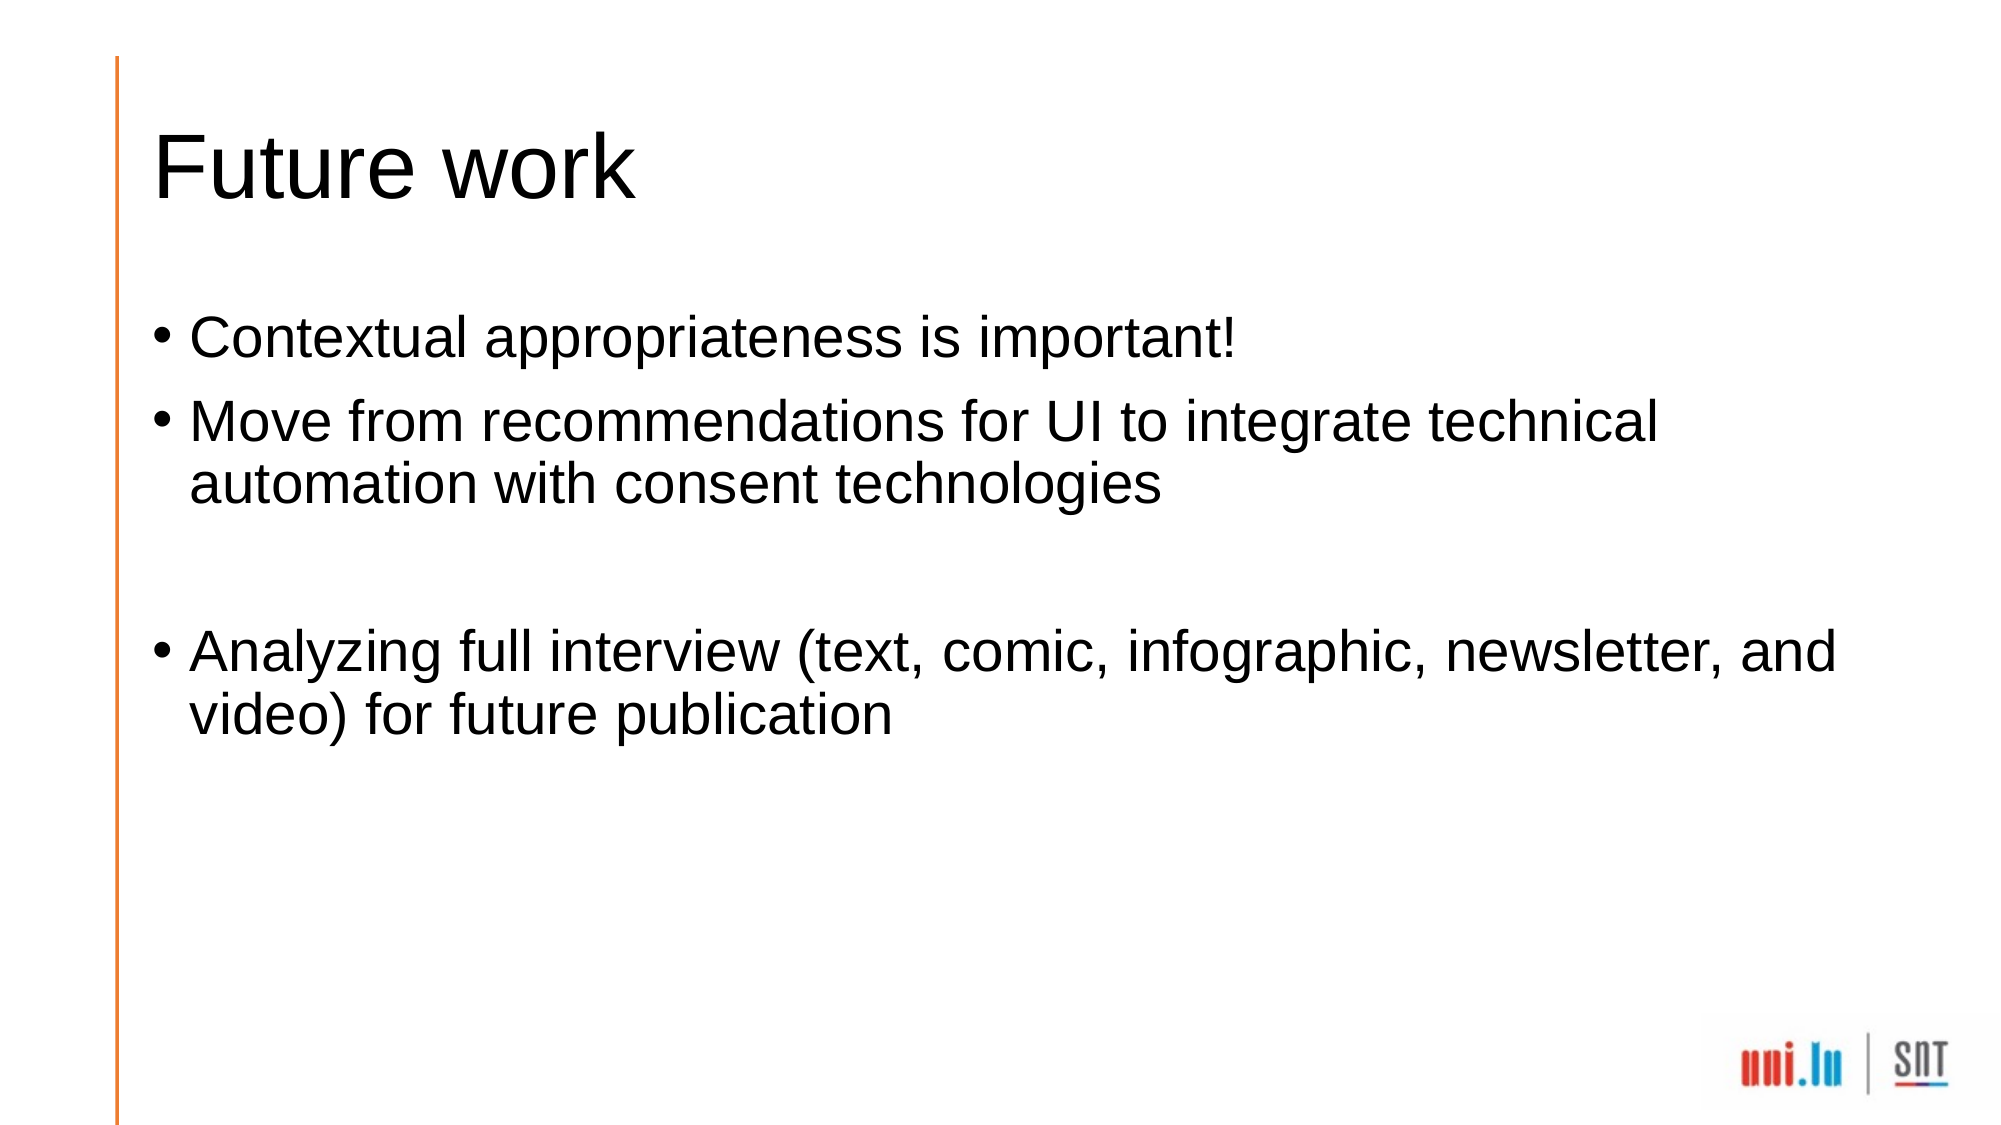

# Future work
Contextual appropriateness is important!
Move from recommendations for UI to integrate technical automation with consent technologies

Analyzing full interview (text, comic, infographic, newsletter, and video) for future publication